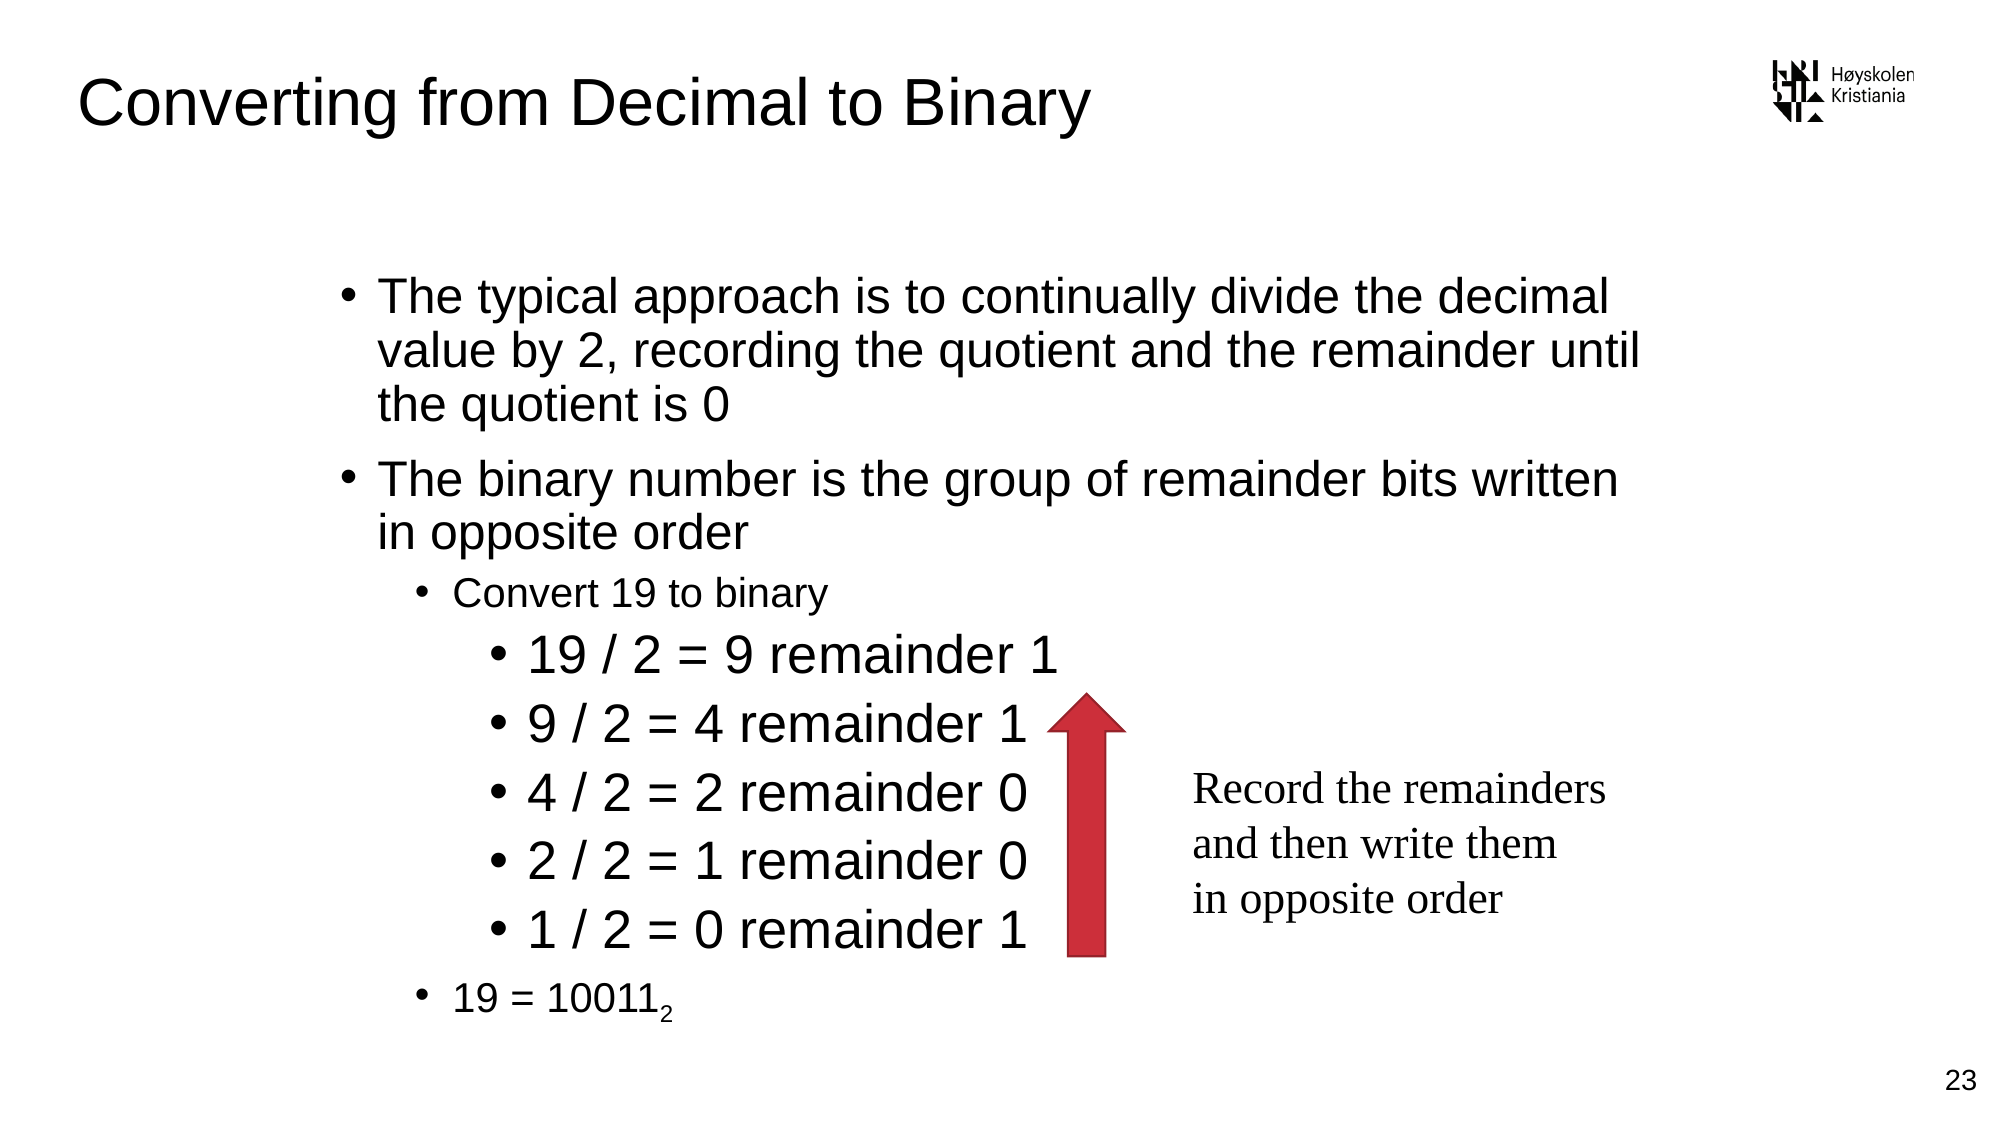

# Converting from Decimal to Binary
The typical approach is to continually divide the decimal value by 2, recording the quotient and the remainder until the quotient is 0
The binary number is the group of remainder bits written in opposite order
Convert 19 to binary
19 / 2 = 9 remainder 1
9 / 2 = 4 remainder 1
4 / 2 = 2 remainder 0
2 / 2 = 1 remainder 0
1 / 2 = 0 remainder 1
19 = 100112

Record the remainders
and then write them
in opposite order